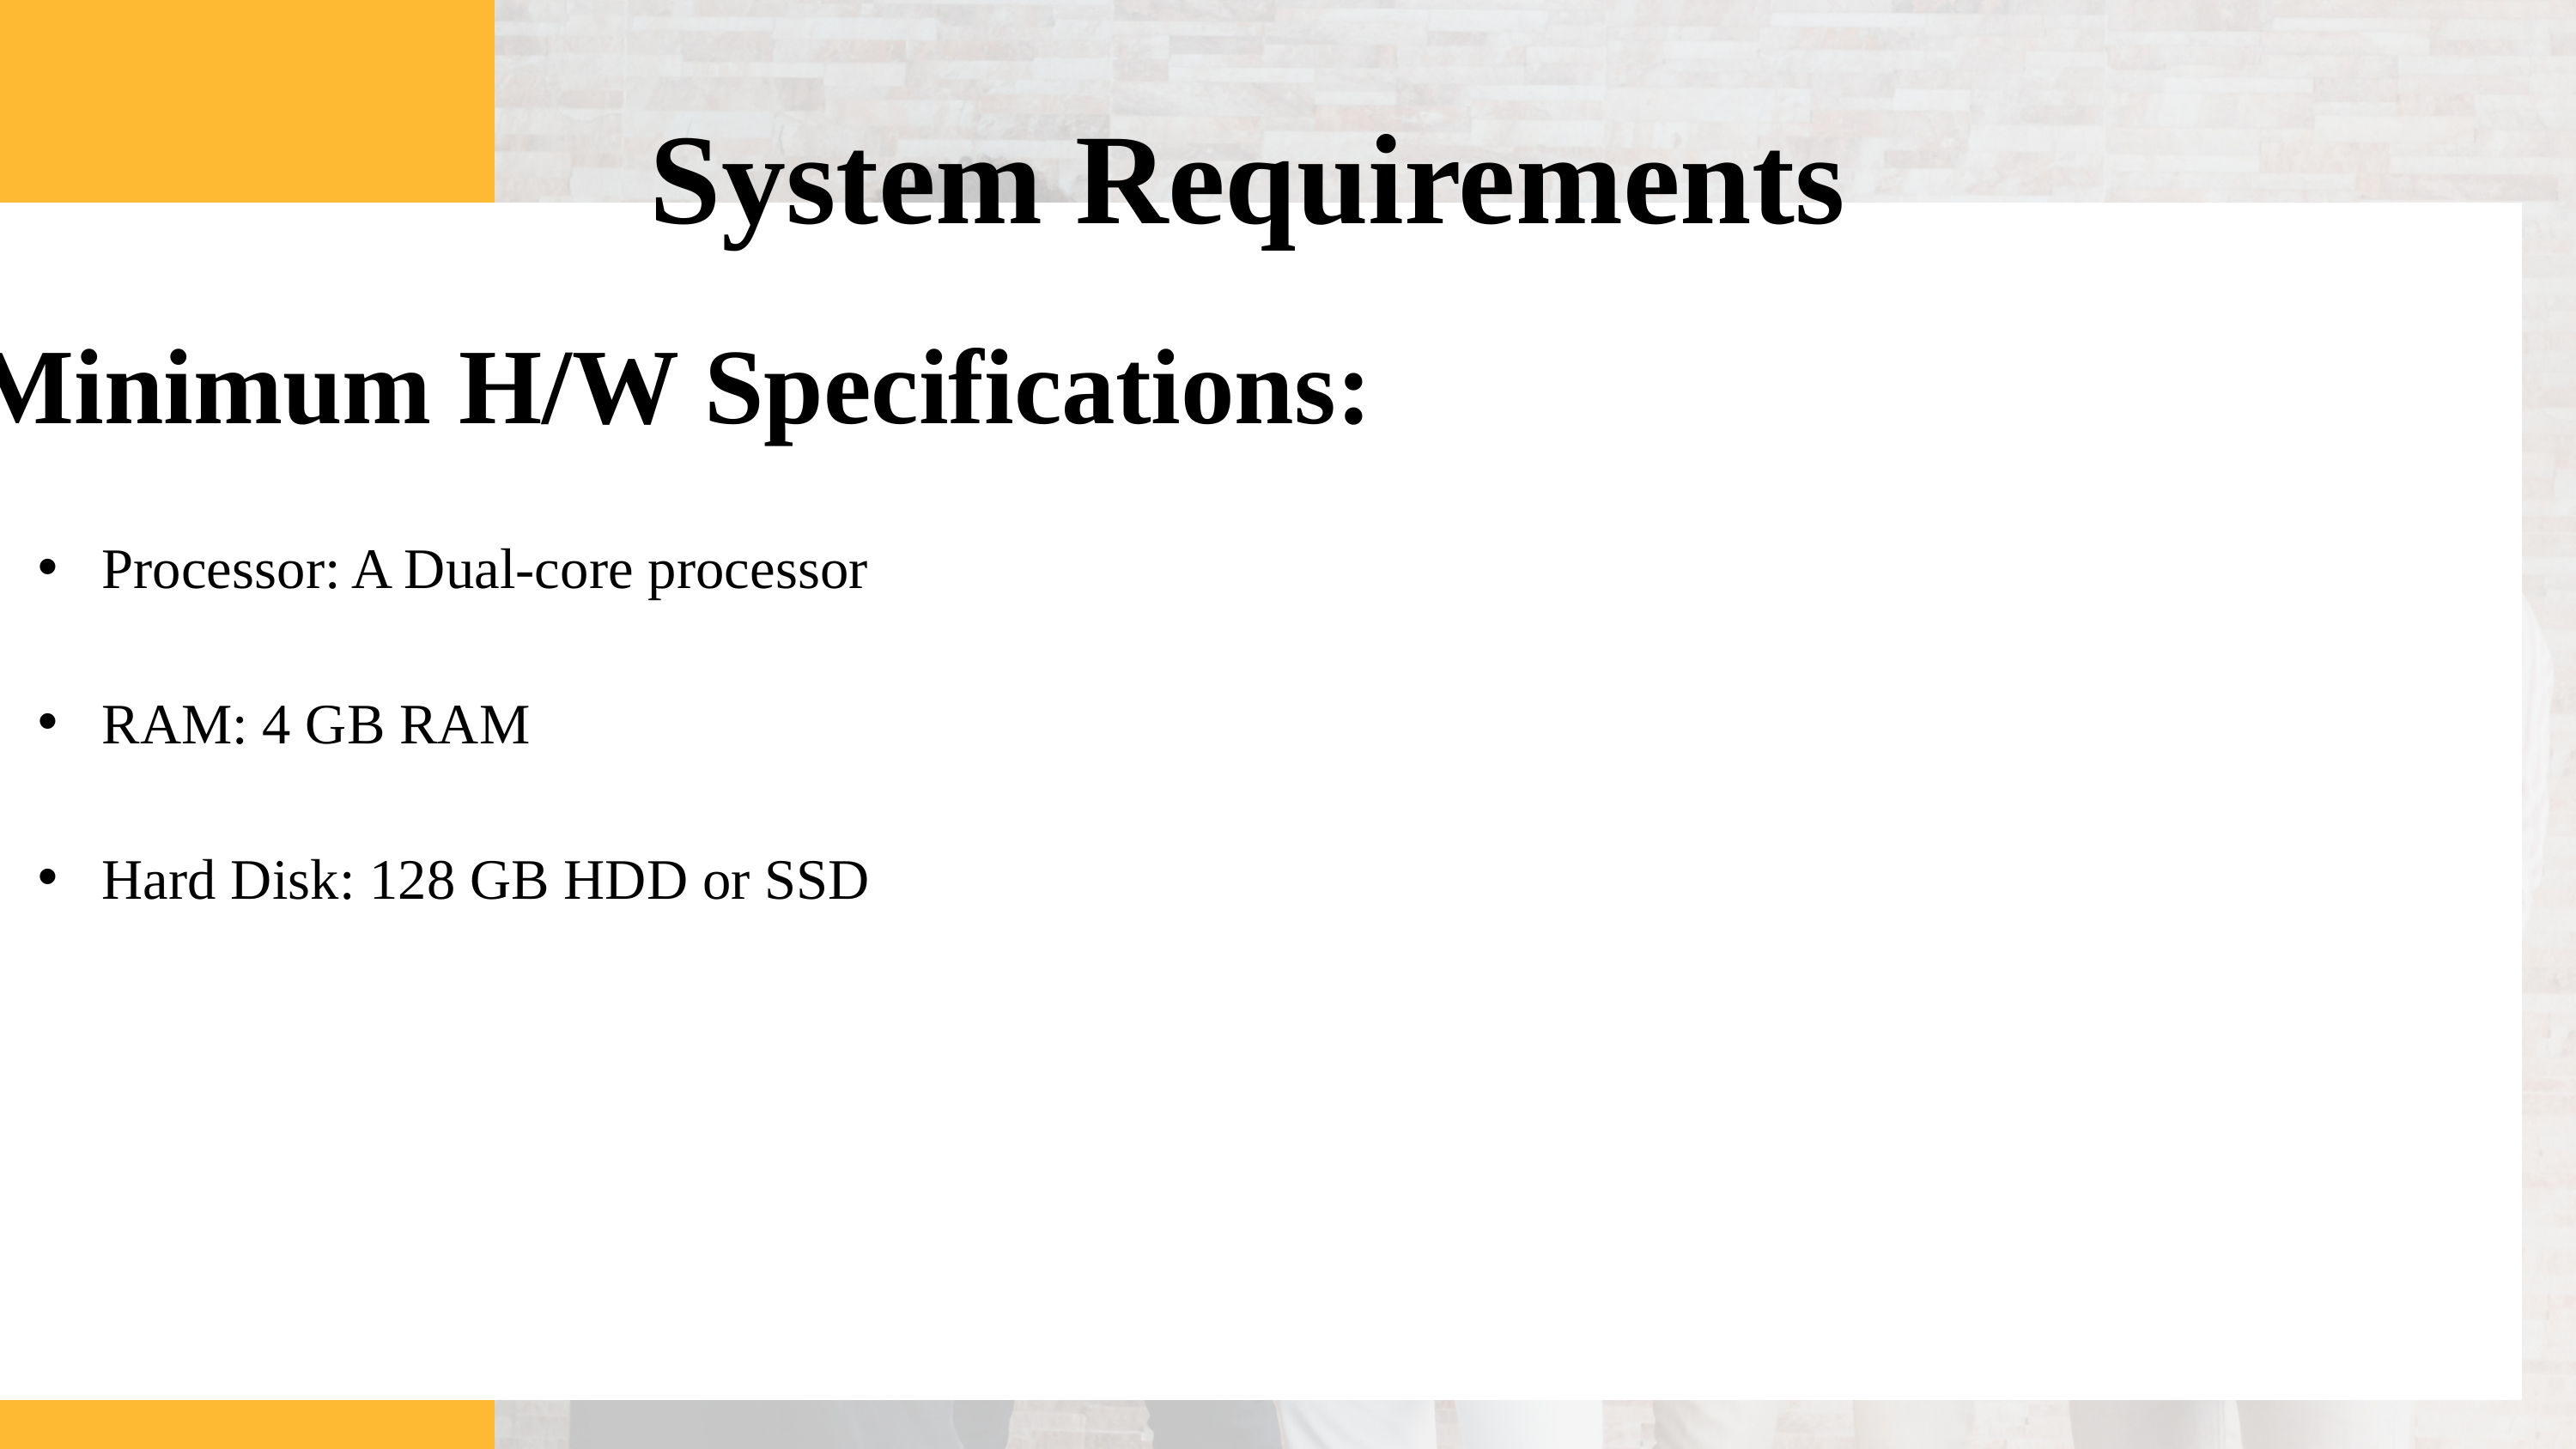

System Requirements

Minimum H/W Specifications:

Processor: A Dual-core processor

RAM: 4 GB RAM

Hard Disk: 128 GB HDD or SSD